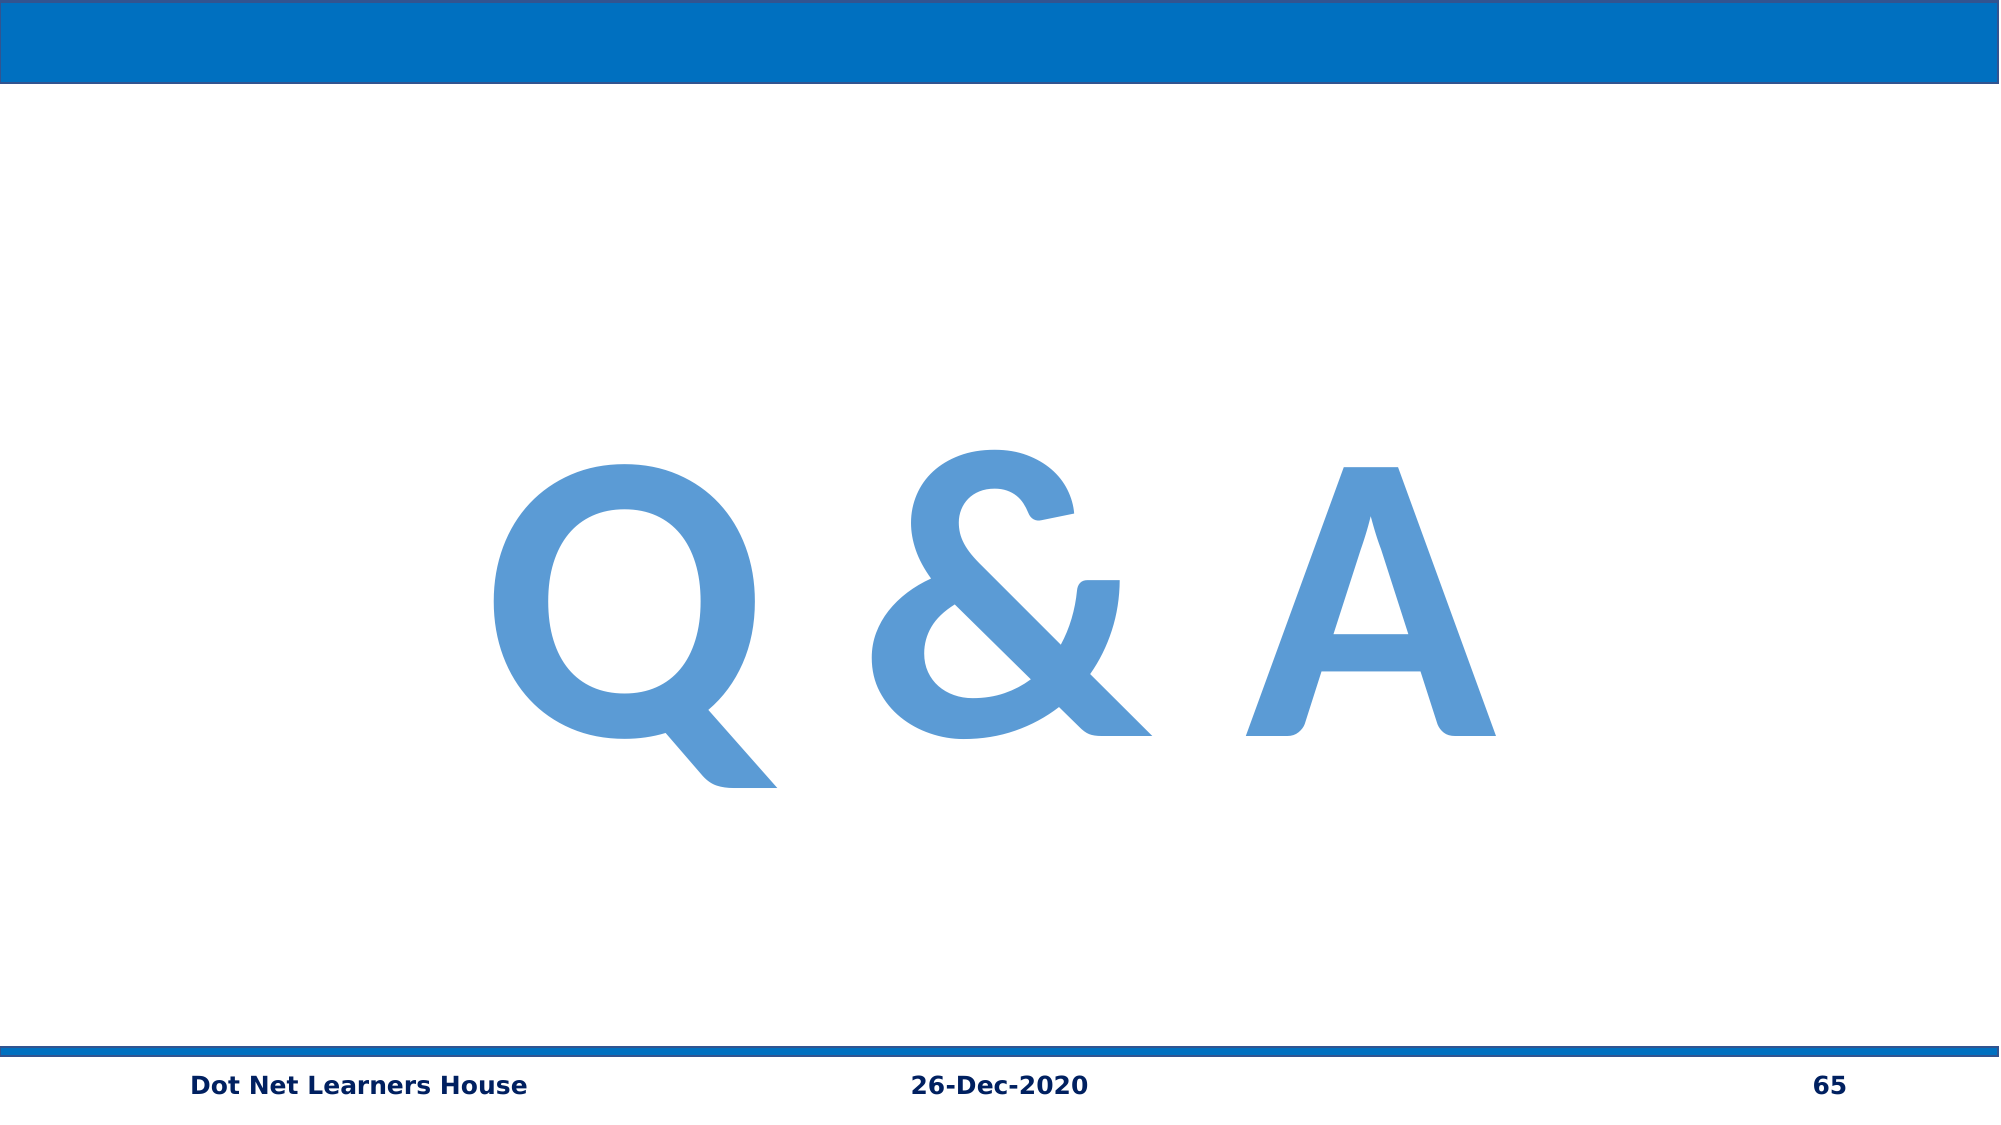

Q & A

26-Dec-2020
65
Dot Net Learners House